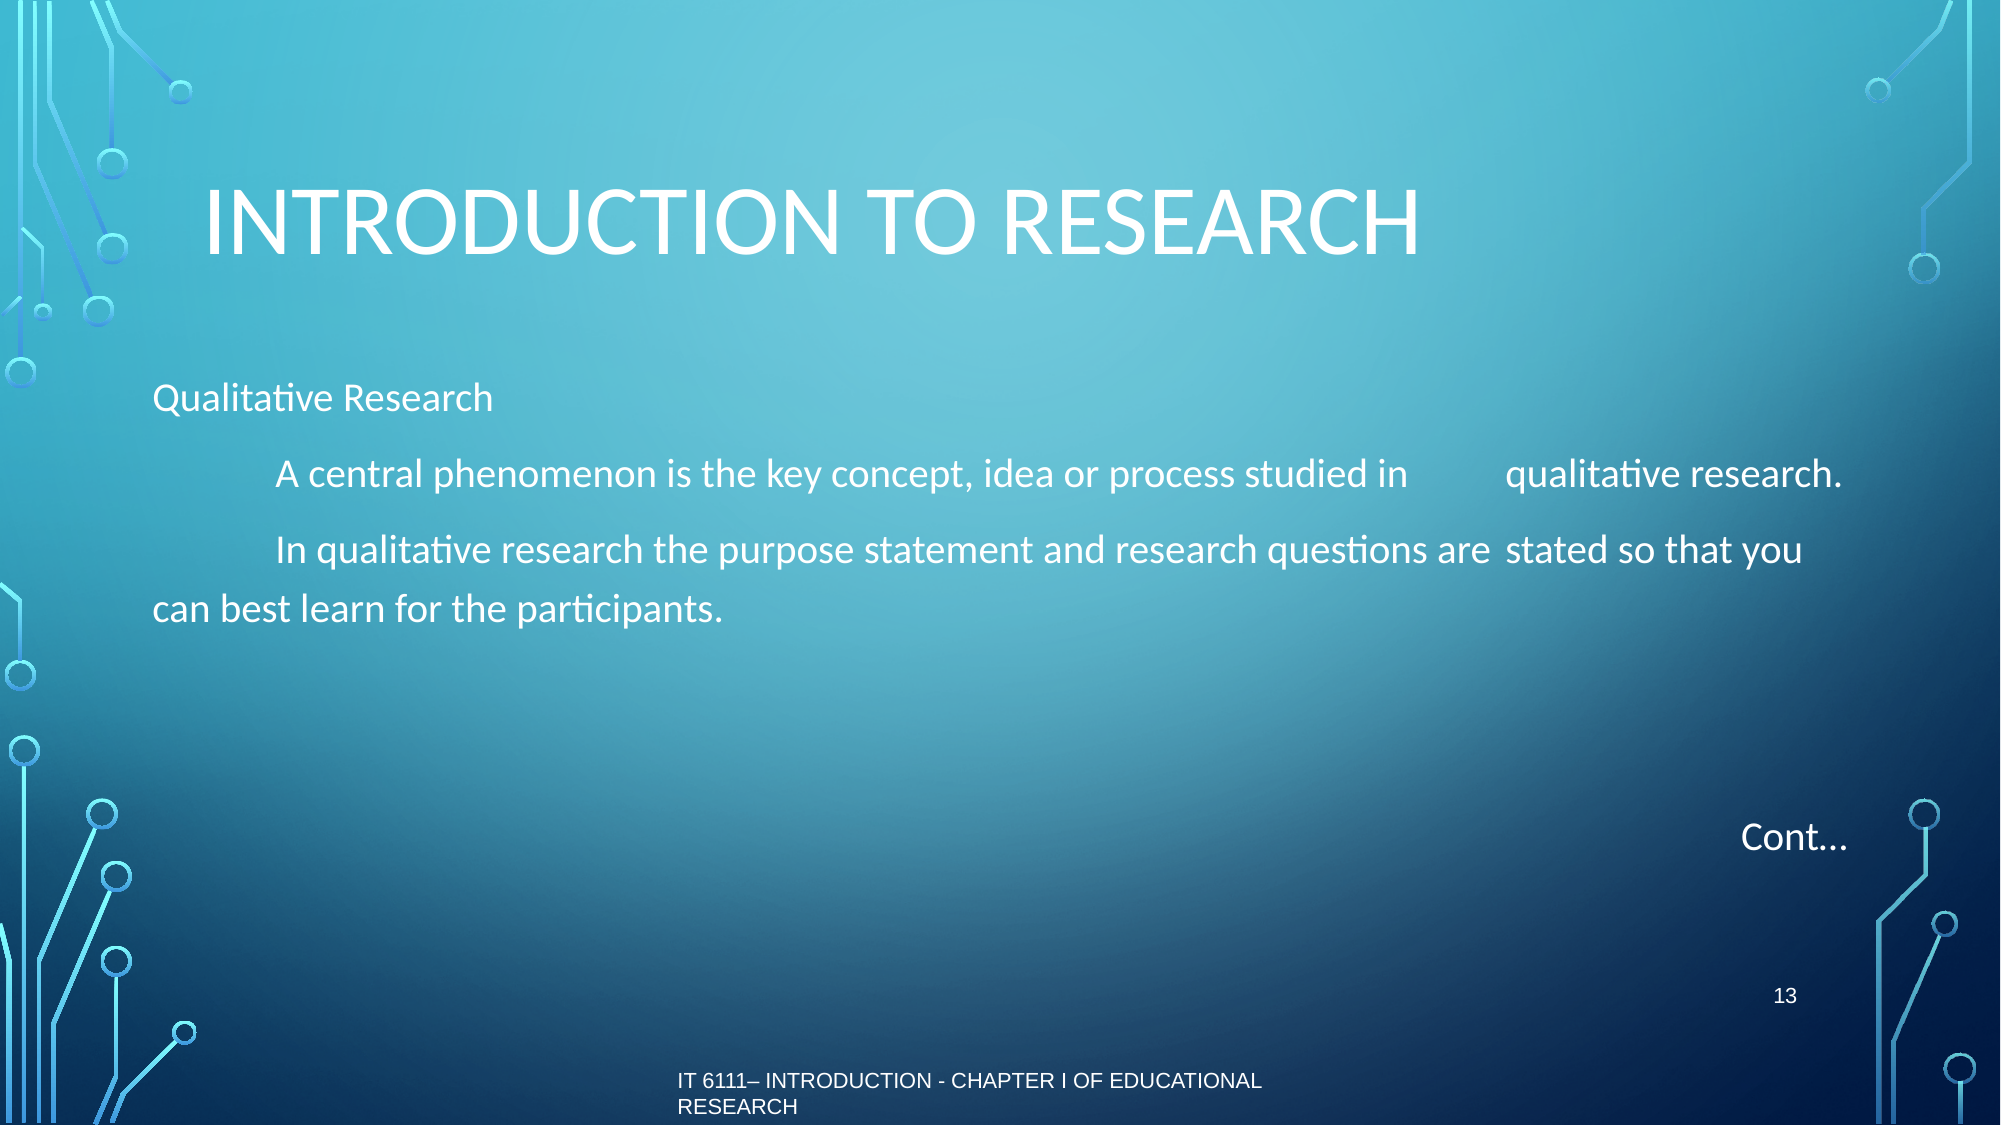

# Introduction to Research
Qualitative Research
	A central phenomenon is the key concept, idea or process studied in 	qualitative research.
	In qualitative research the purpose statement and research questions are 	stated so that you can best learn for the participants.

Cont…
13
IT 6111– Introduction - Chapter I of Educational Research